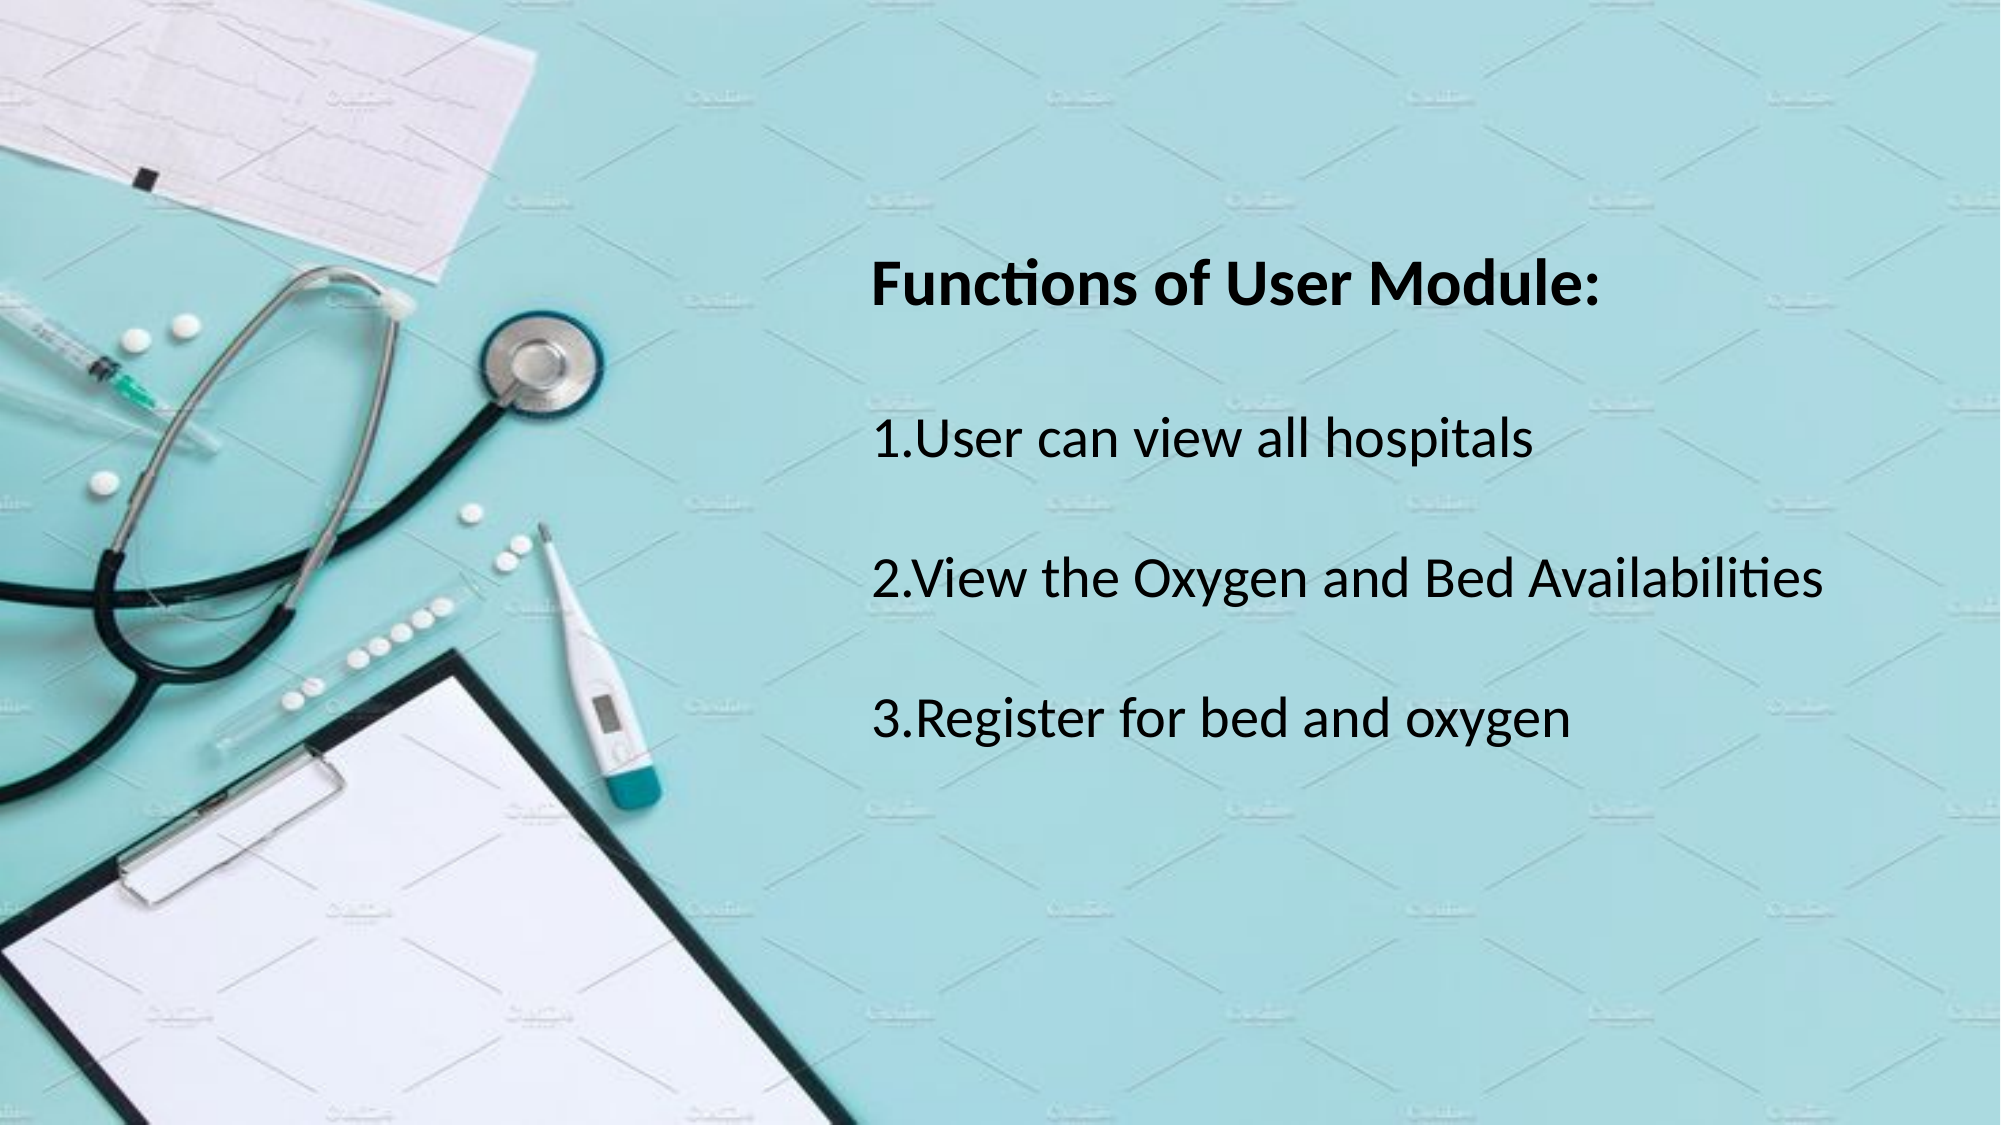

Functions of User Module:

1.User can view all hospitals

2.View the Oxygen and Bed Availabilities

3.Register for bed and oxygen